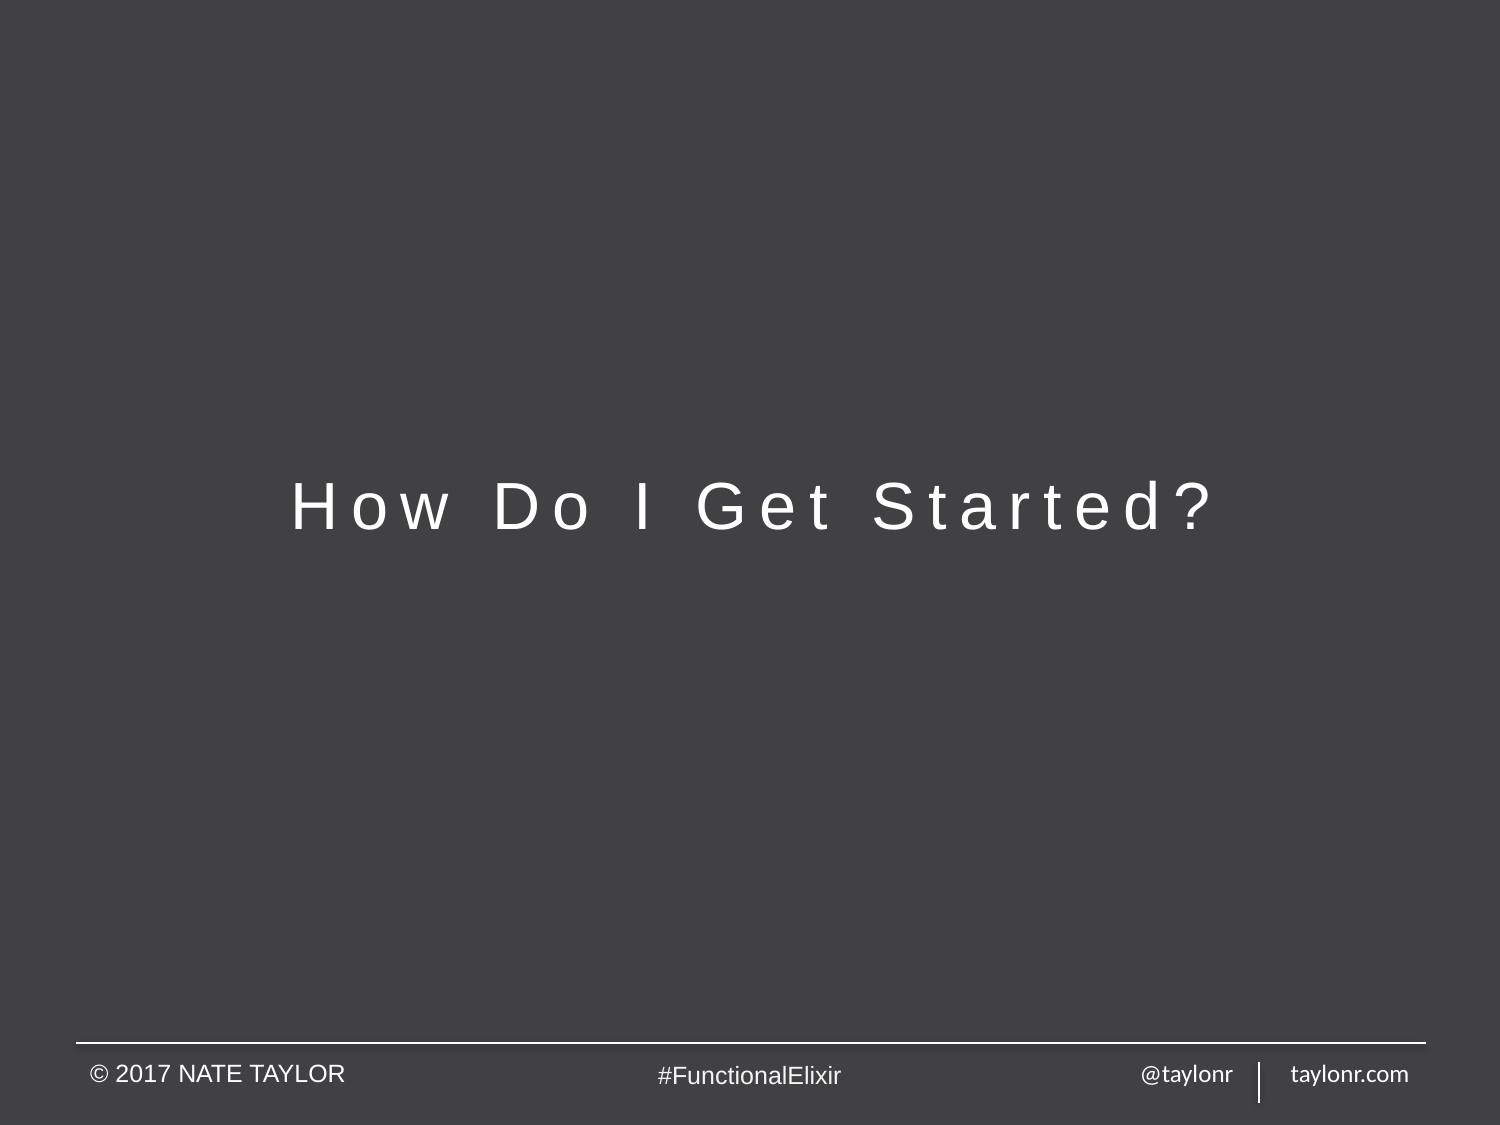

# How Do I Get Started?
© 2017 NATE TAYLOR
@taylonr          taylonr.com
#FunctionalElixir